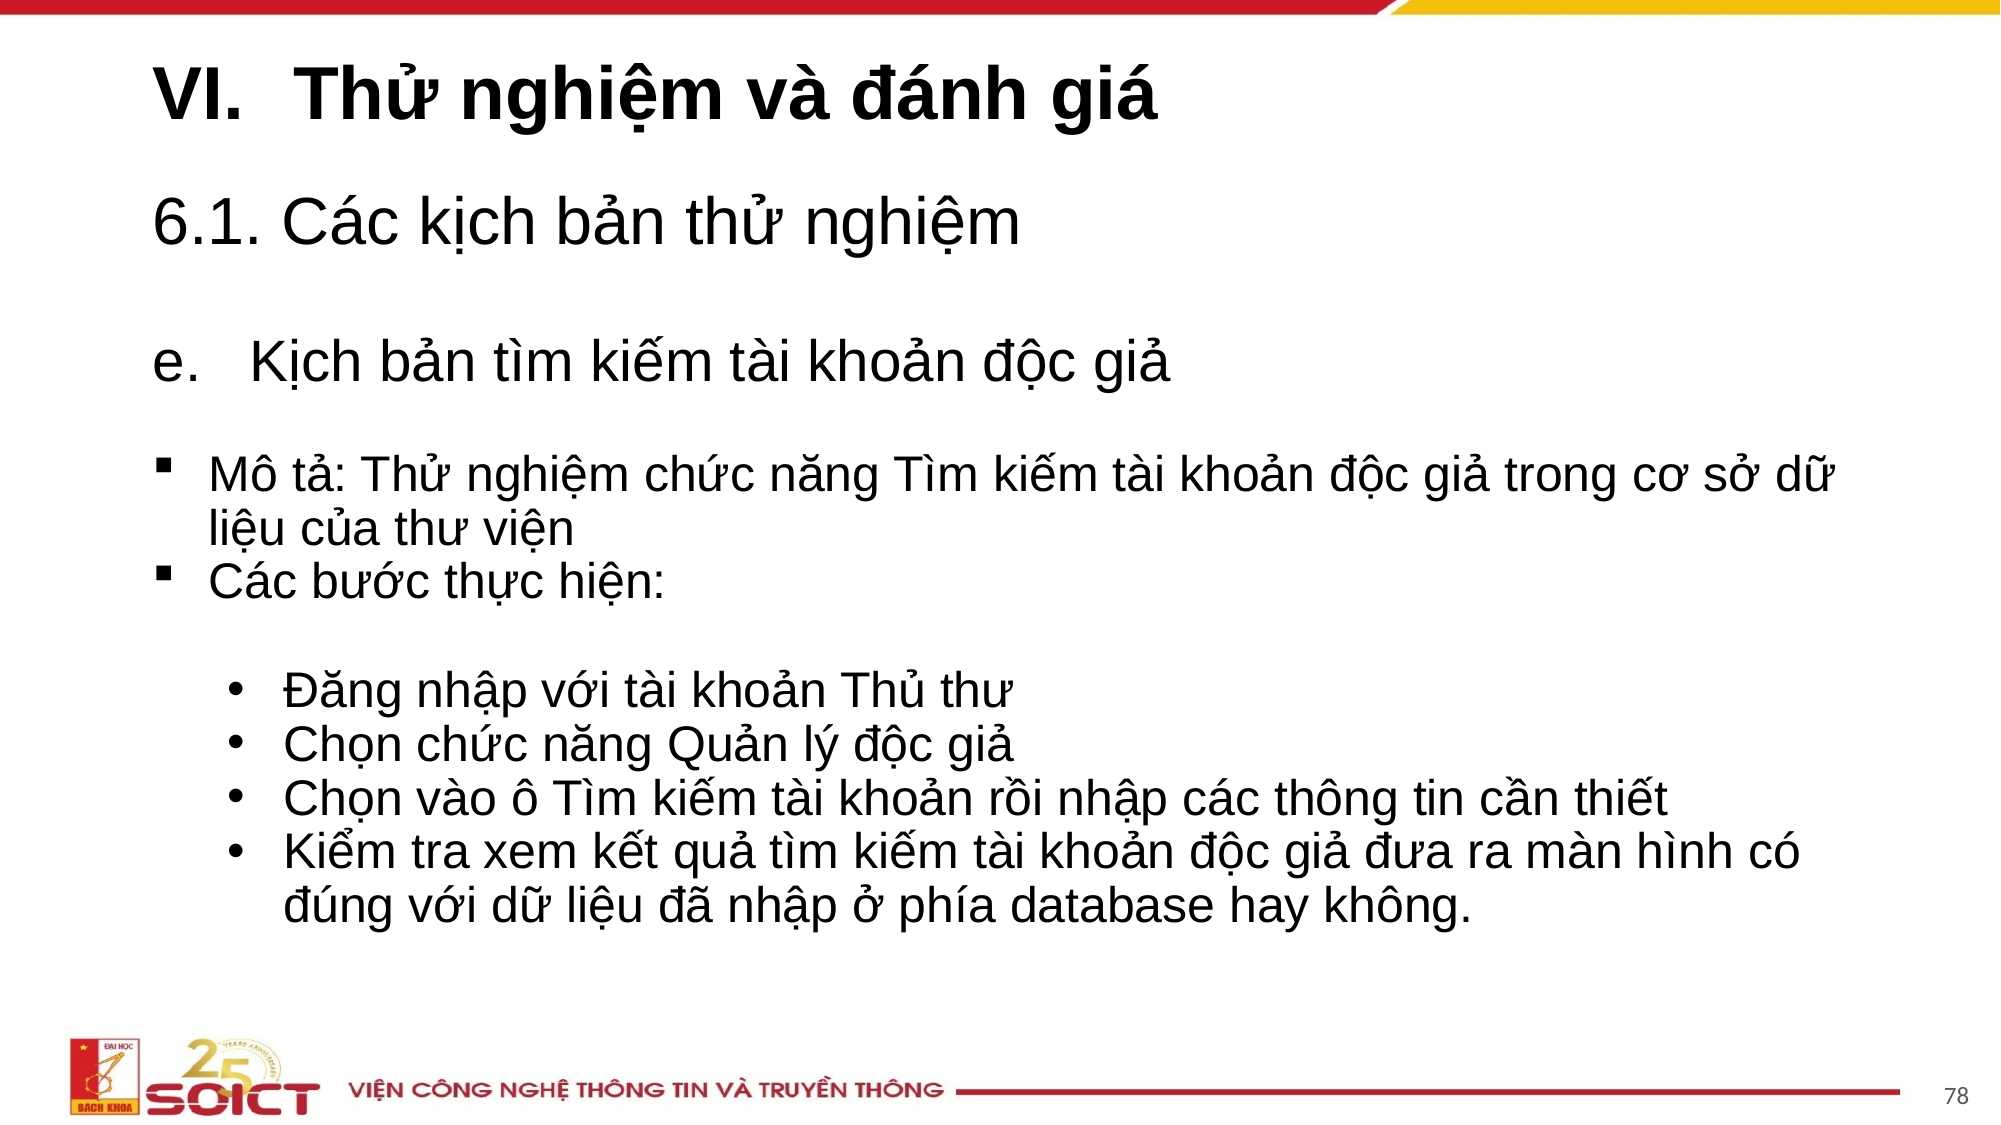

# Thử nghiệm và đánh giá
6.1. Các kịch bản thử nghiệm

e.   Kịch bản tìm kiếm tài khoản độc giả

Mô tả: Thử nghiệm chức năng Tìm kiếm tài khoản độc giả trong cơ sở dữ liệu của thư viện
Các bước thực hiện:

Đăng nhập với tài khoản Thủ thư
Chọn chức năng Quản lý độc giả
Chọn vào ô Tìm kiếm tài khoản rồi nhập các thông tin cần thiết
Kiểm tra xem kết quả tìm kiếm tài khoản độc giả đưa ra màn hình có đúng với dữ liệu đã nhập ở phía database hay không.

78